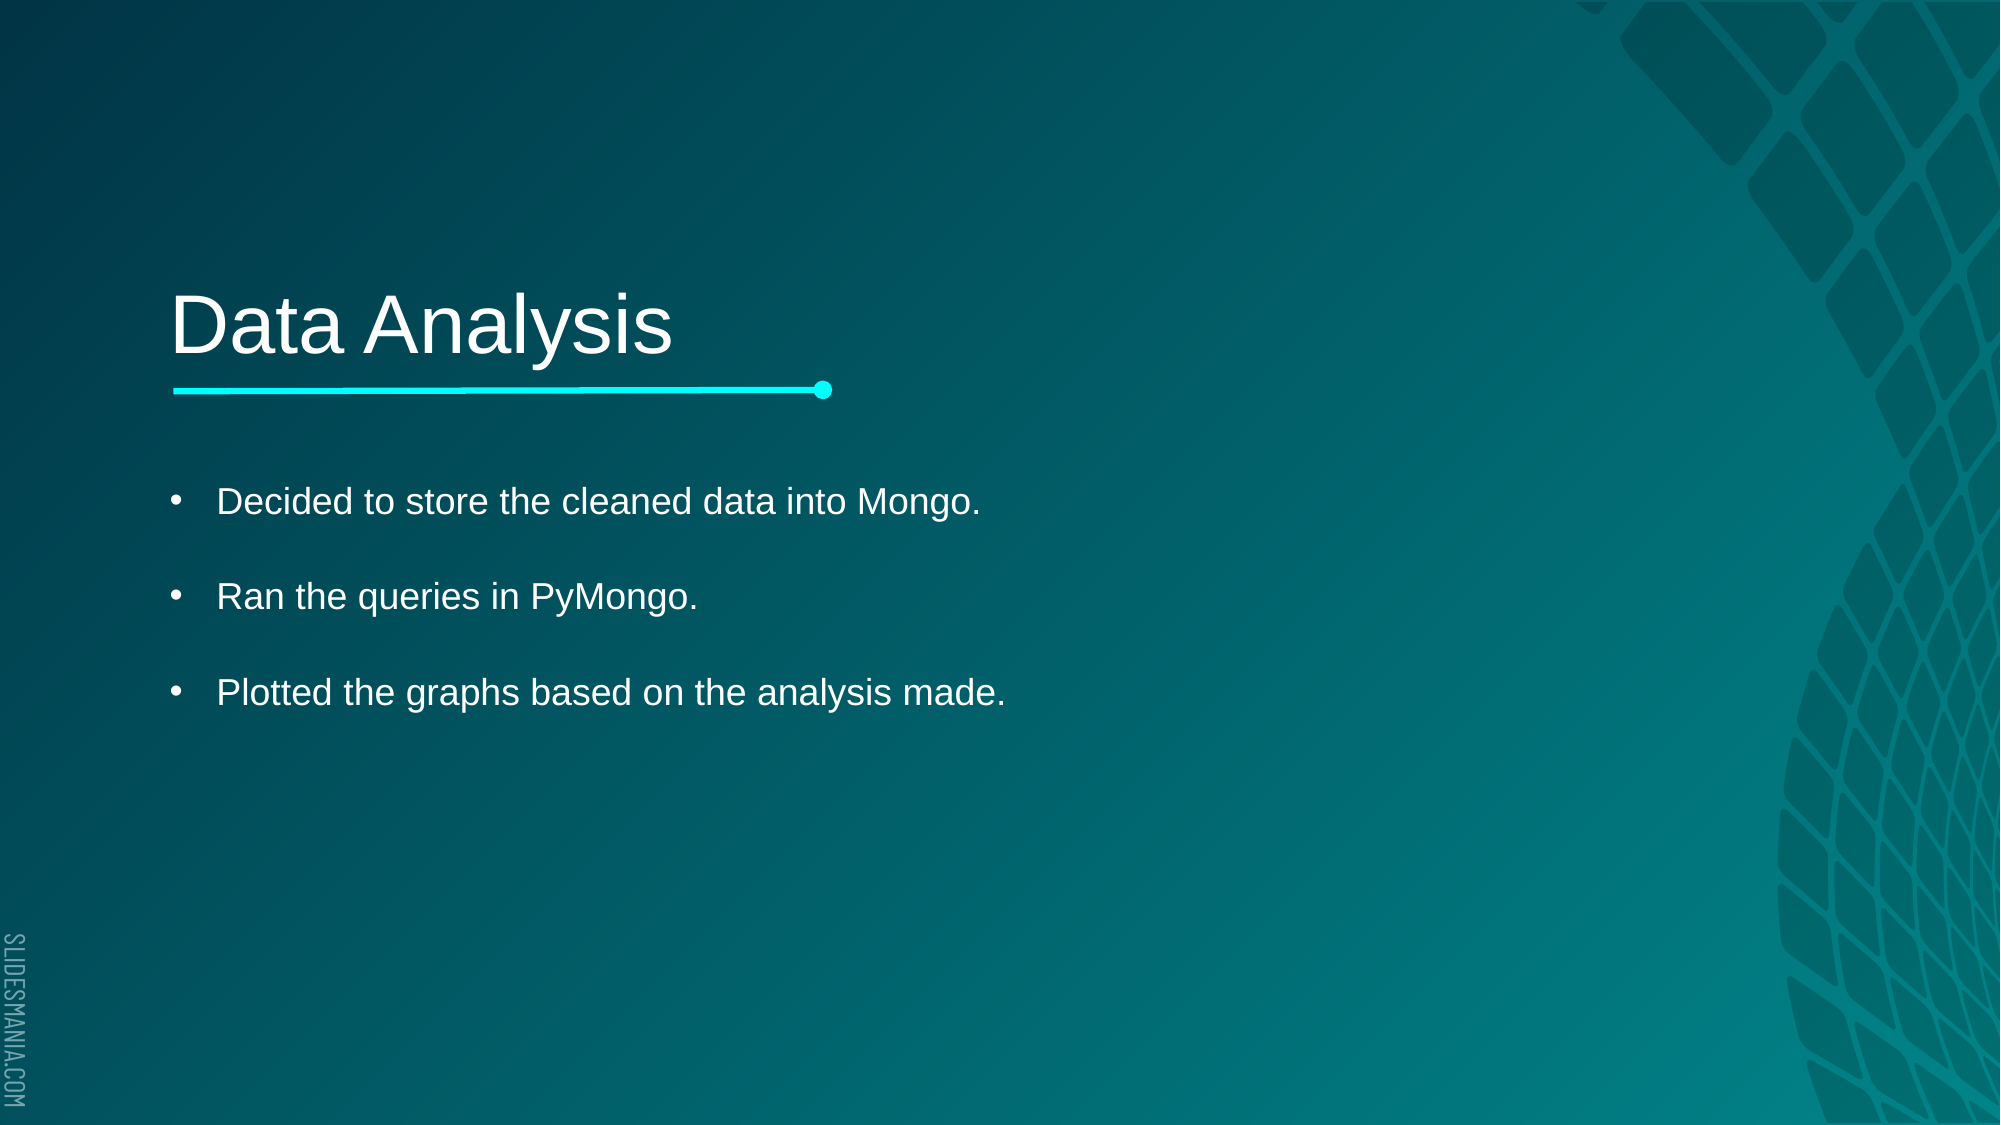

# Data Analysis
Decided to store the cleaned data into Mongo.
Ran the queries in PyMongo.
Plotted the graphs based on the analysis made.